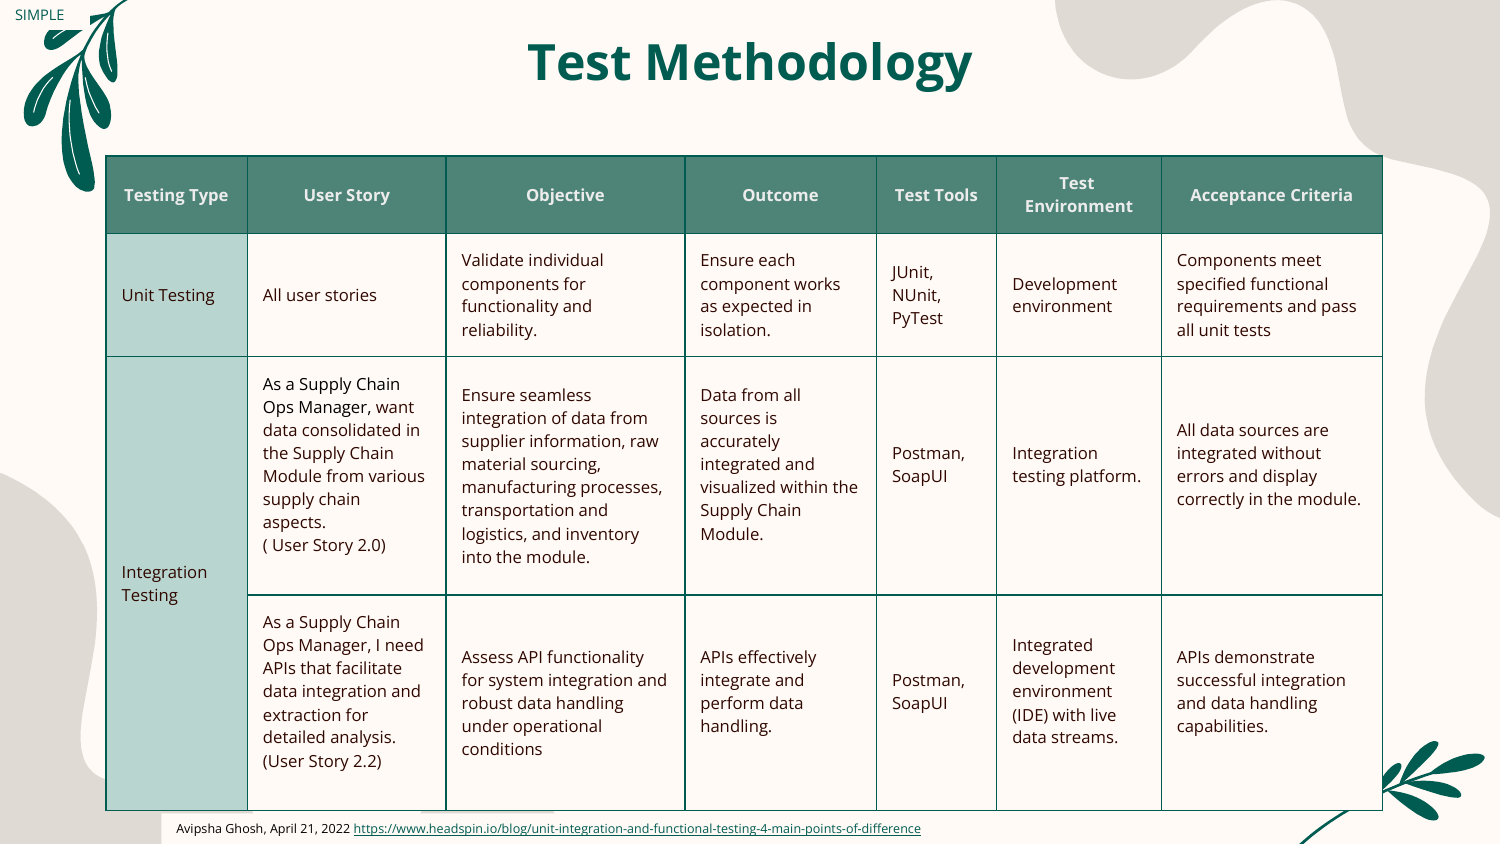

SIMPLE
# Test Methodology
| Testing Type | User Story | Objective | Outcome | Test Tools | Test  Environment | Acceptance Criteria |
| --- | --- | --- | --- | --- | --- | --- |
| Unit Testing | All user stories | Validate individual components for functionality and reliability. | Ensure each component works as expected in isolation. | JUnit, NUnit, PyTest | Development environment | Components meet specified functional requirements and pass all unit tests |
| Integration Testing | As a Supply Chain Ops Manager, want data consolidated in the Supply Chain Module from various supply chain aspects.  ( User Story 2.0) | Ensure seamless integration of data from supplier information, raw material sourcing, manufacturing processes, transportation and logistics, and inventory into the module. | Data from all sources is accurately integrated and visualized within the Supply Chain Module. | Postman, SoapUI | Integration testing platform. | All data sources are integrated without errors and display correctly in the module. |
|  | As a Supply Chain Ops Manager, I need APIs that facilitate data integration and extraction for detailed analysis. (User Story 2.2) | Assess API functionality for system integration and robust data handling under operational conditions | APIs effectively integrate and perform data handling. | Postman, SoapUI | Integrated development environment (IDE) with live data streams. | APIs demonstrate successful integration and data handling capabilities. |
Avipsha Ghosh, April 21, 2022 https://www.headspin.io/blog/unit-integration-and-functional-testing-4-main-points-of-difference